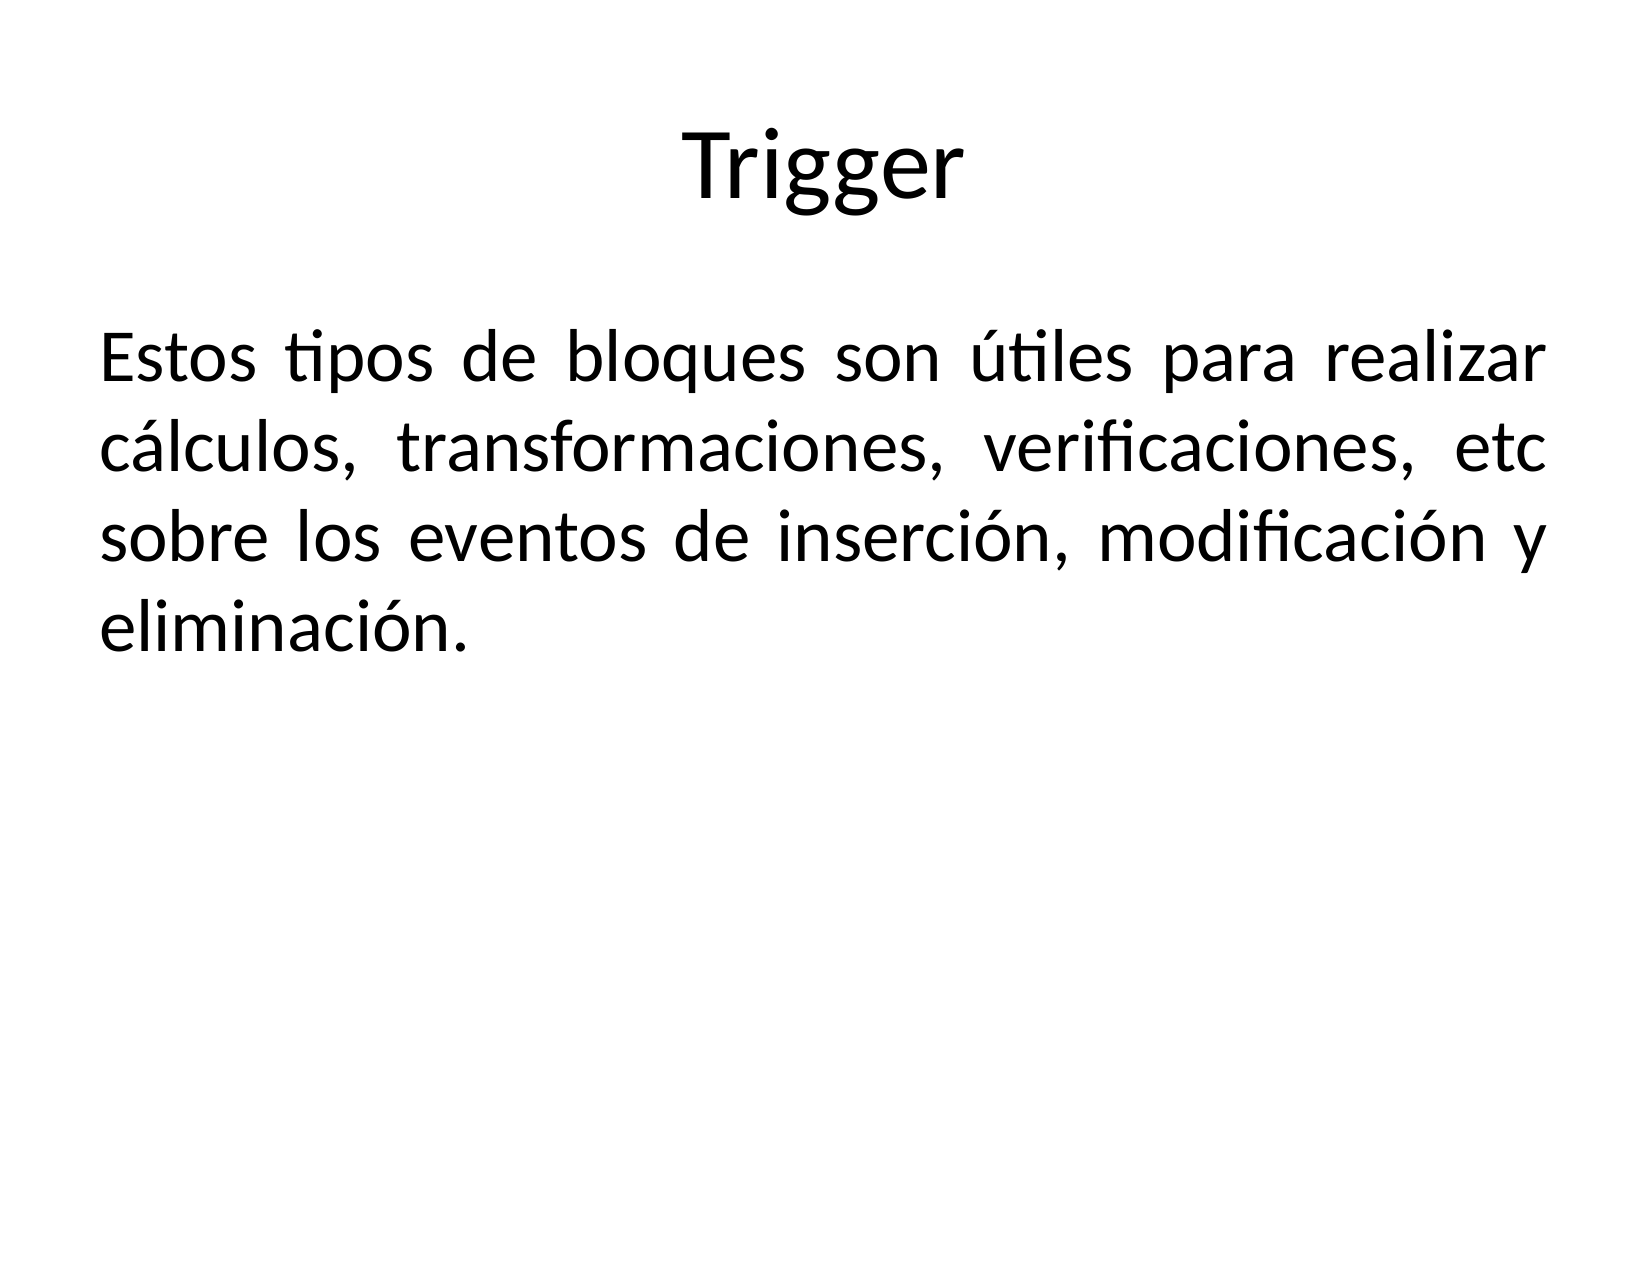

# Trigger
Estos tipos de bloques son útiles para realizar cálculos, transformaciones, verificaciones, etc sobre los eventos de inserción, modificación y eliminación.